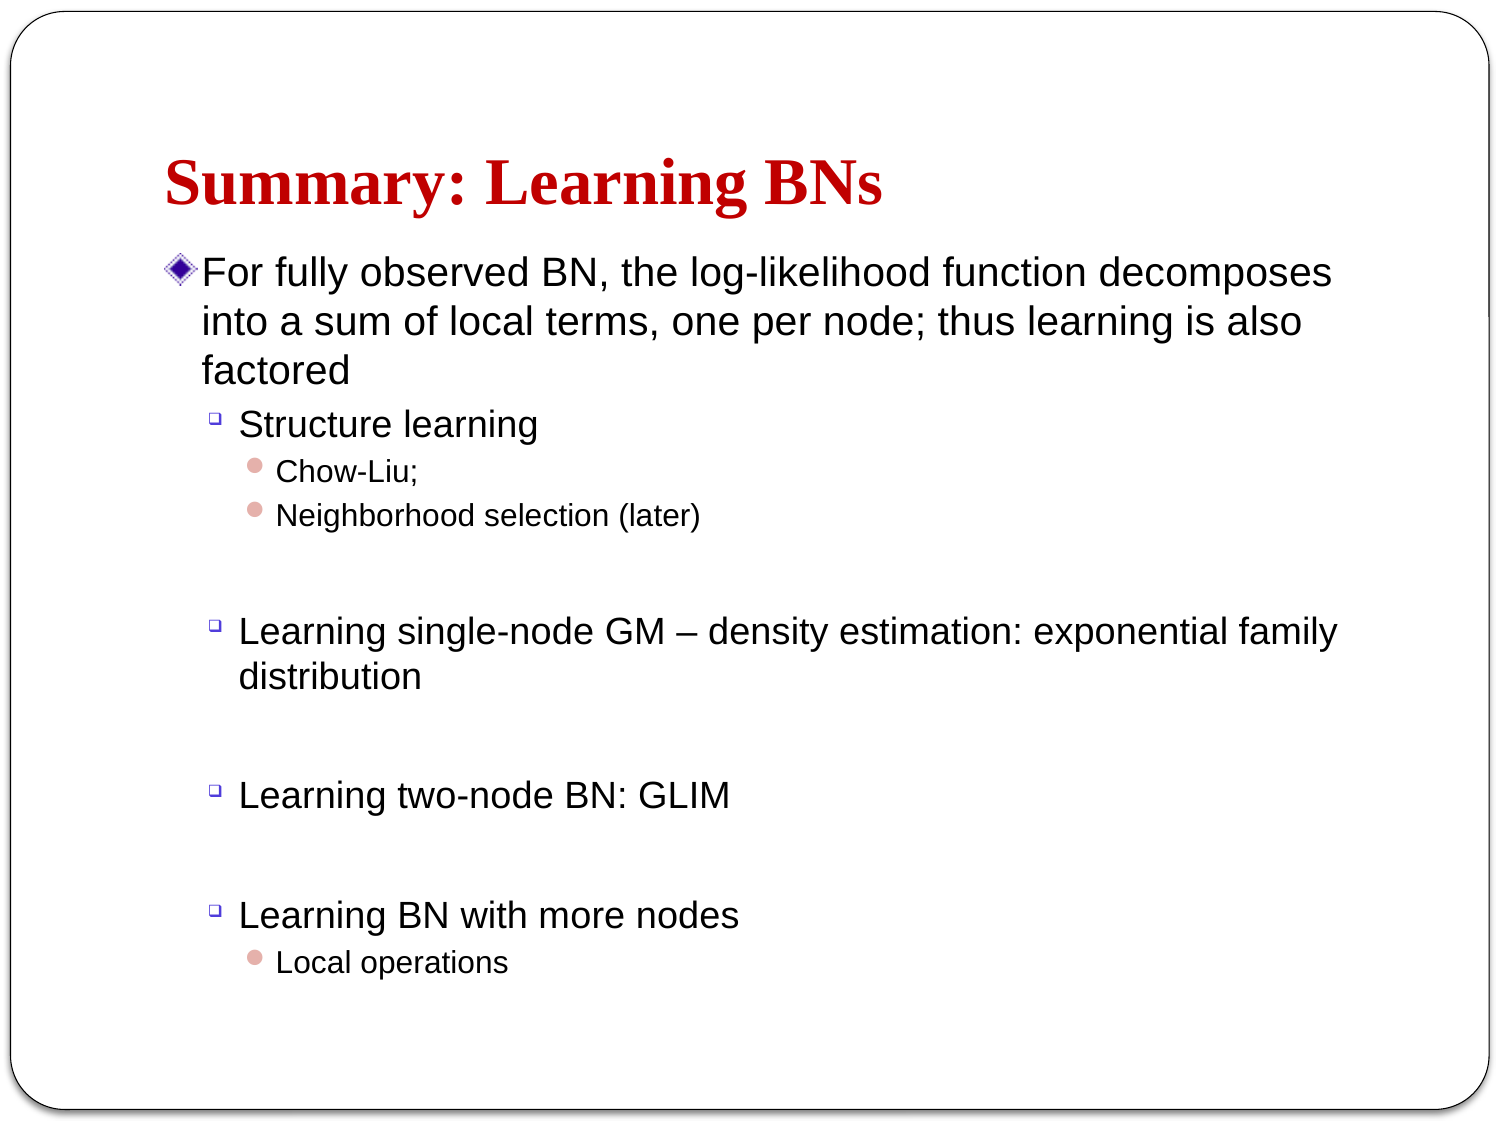

# Summary: Learning BNs
For fully observed BN, the log-likelihood function decomposes into a sum of local terms, one per node; thus learning is also factored
Structure learning
Chow-Liu;
Neighborhood selection (later)

Learning single-node GM – density estimation: exponential family distribution

Learning two-node BN: GLIM

Learning BN with more nodes
Local operations